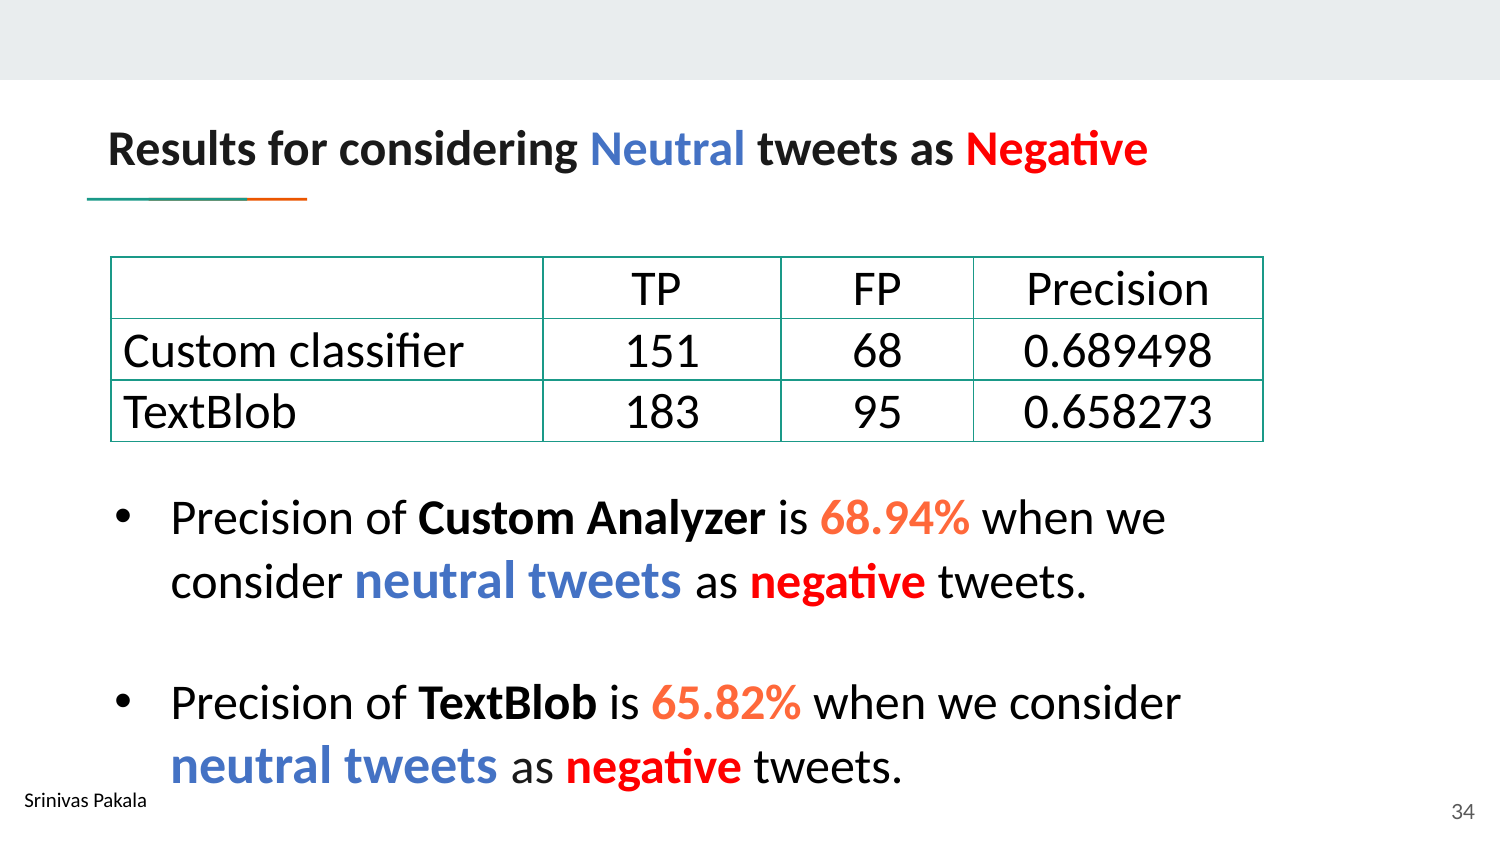

# Results for considering Neutral tweets as Negative
|  | TP | FP | Precision |
| --- | --- | --- | --- |
| Custom classifier | 151 | 68 | 0.689498 |
| TextBlob | 183 | 95 | 0.658273 |
Precision of Custom Analyzer is 68.94% when we consider neutral tweets as negative tweets.

Precision of TextBlob is 65.82% when we consider neutral tweets as negative tweets.

Srinivas Pakala
34